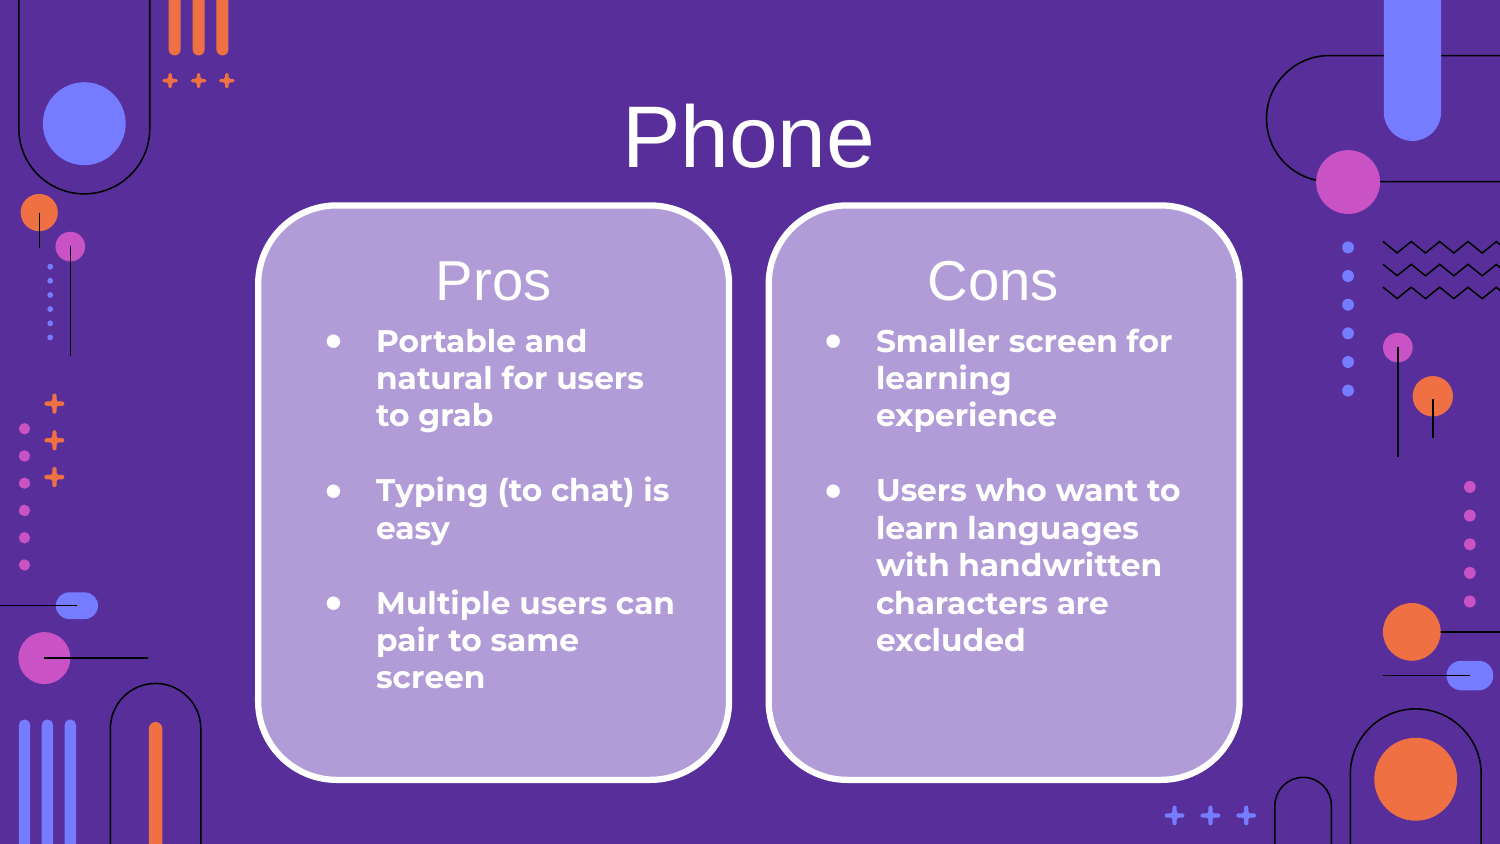

# Phone

Pros
Cons
Portable and natural for users to grab

Typing (to chat) is easy

Multiple users can pair to same screen
Smaller screen for learning experience

Users who want to learn languages with handwritten characters are excluded